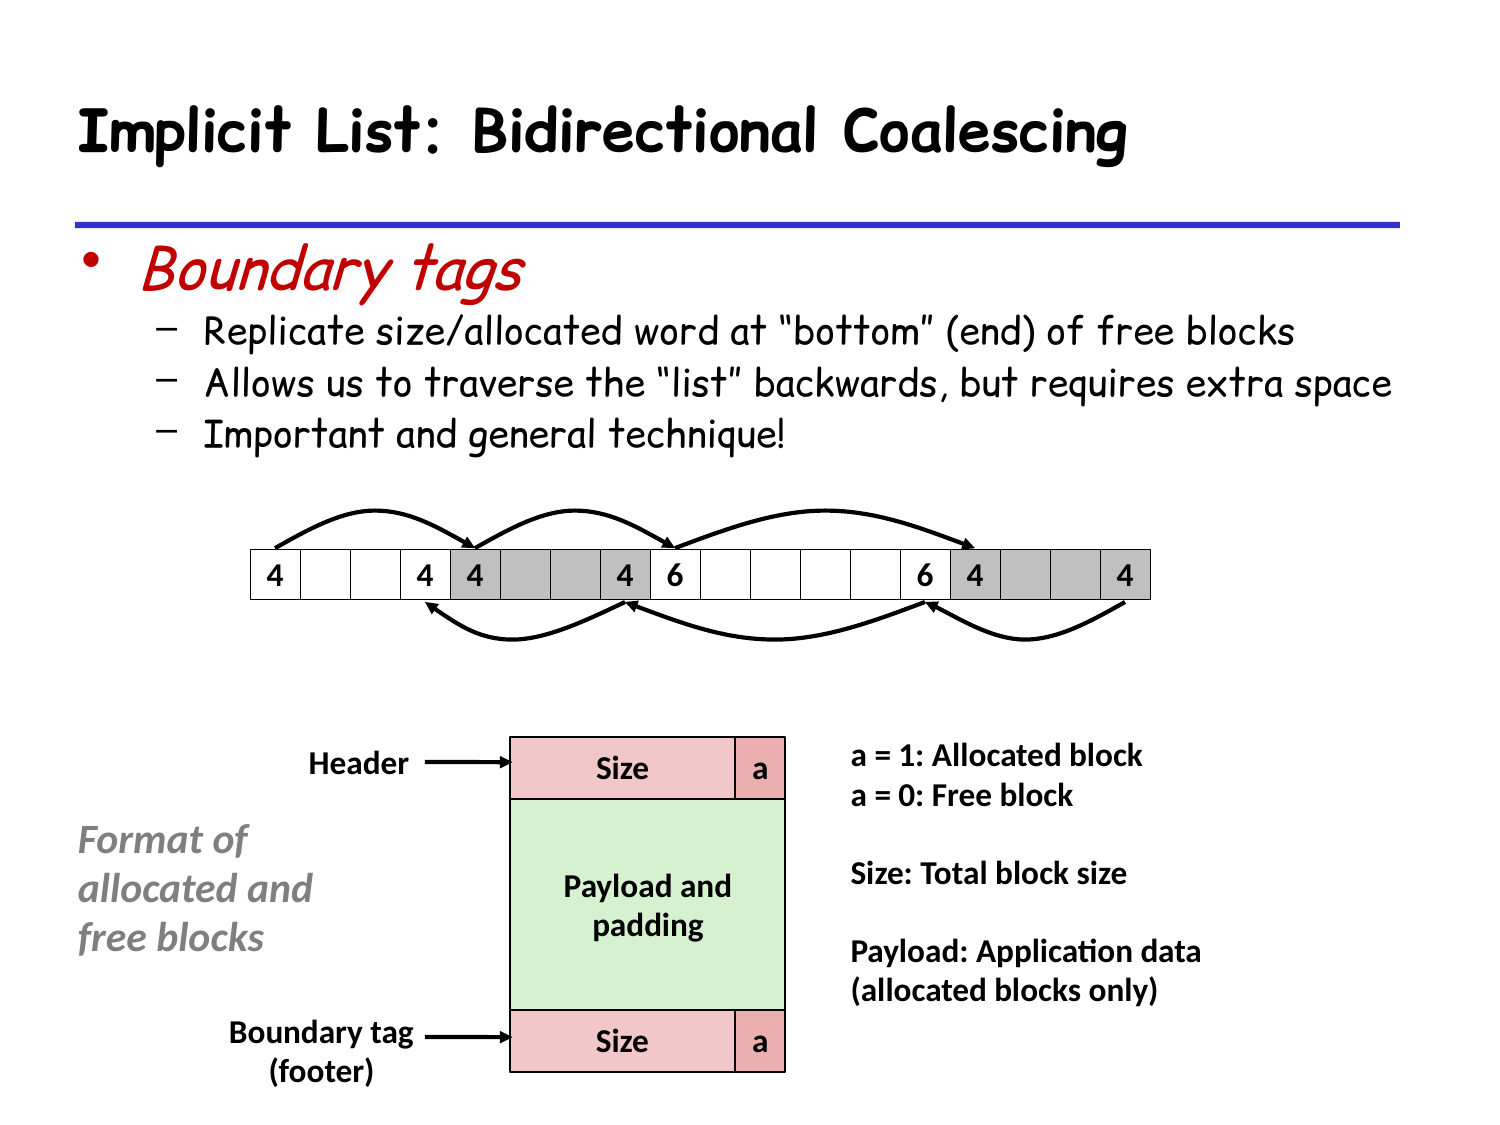

# Implicit List: Bidirectional Coalescing
Boundary tags
Replicate size/allocated word at “bottom” (end) of free blocks
Allows us to traverse the “list” backwards, but requires extra space
Important and general technique!

4

4
4

4
6

6
4

4

a = 1: Allocated block
a = 0: Free block

Size: Total block size

Payload: Application data
(allocated blocks only)
Header
Size
a

Payload and
padding
Format of
allocated and
free blocks
Boundary tag
(footer)
Size
a